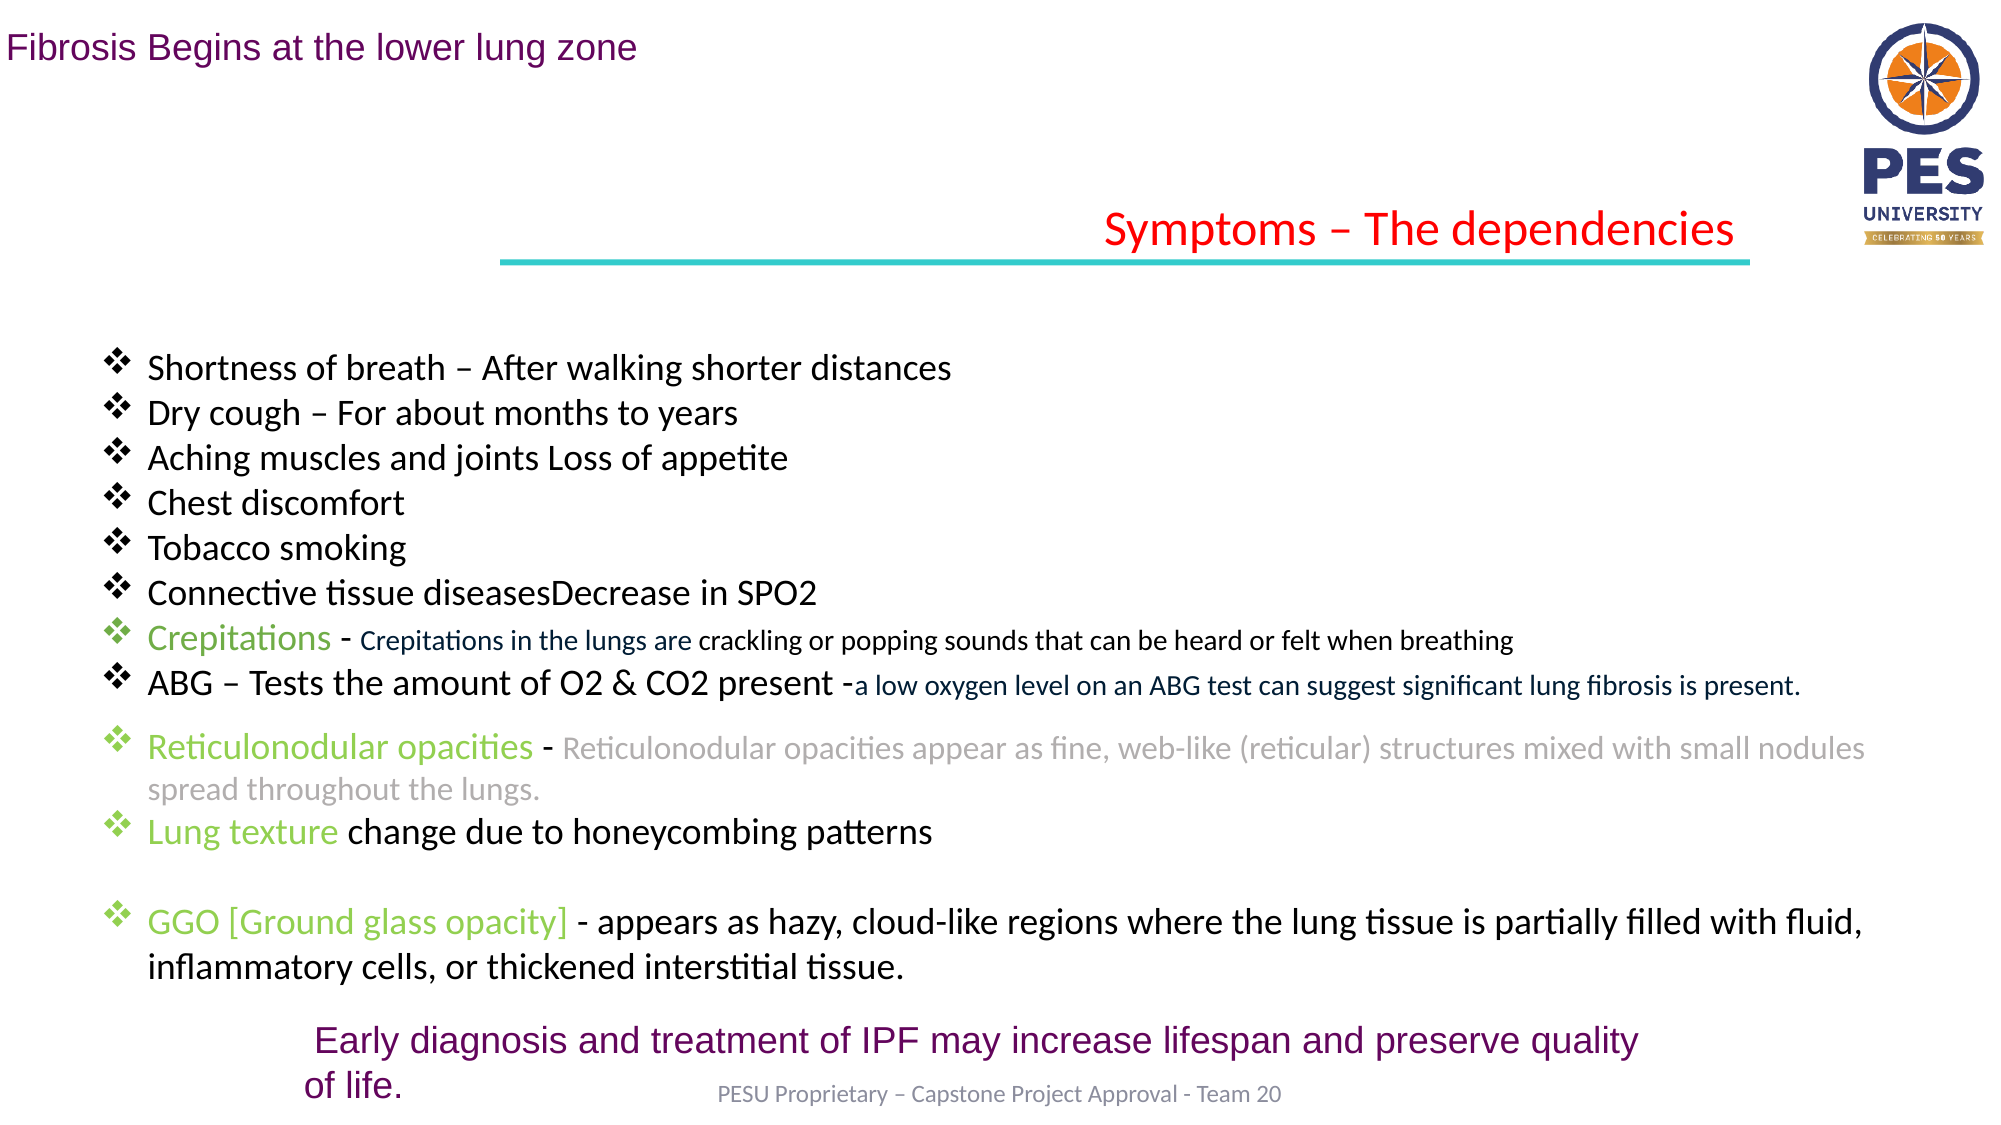

Fibrosis Begins at the lower lung zone
Symptoms – The dependencies

Shortness of breath – After walking shorter distances
Dry cough – For about months to years
Aching muscles and joints Loss of appetite
Chest discomfort
Tobacco smoking
Connective tissue diseasesDecrease in SPO2
Crepitations - Crepitations in the lungs are crackling or popping sounds that can be heard or felt when breathing
ABG – Tests the amount of O2 & CO2 present -a low oxygen level on an ABG test can suggest significant lung fibrosis is present.
Reticulonodular opacities - Reticulonodular opacities appear as fine, web-like (reticular) structures mixed with small nodules spread throughout the lungs.
Lung texture change due to honeycombing patterns

GGO [Ground glass opacity] - appears as hazy, cloud-like regions where the lung tissue is partially filled with fluid, inflammatory cells, or thickened interstitial tissue.
 Early diagnosis and treatment of IPF may increase lifespan and preserve quality of life.
PESU Proprietary – Capstone Project Approval - Team 20